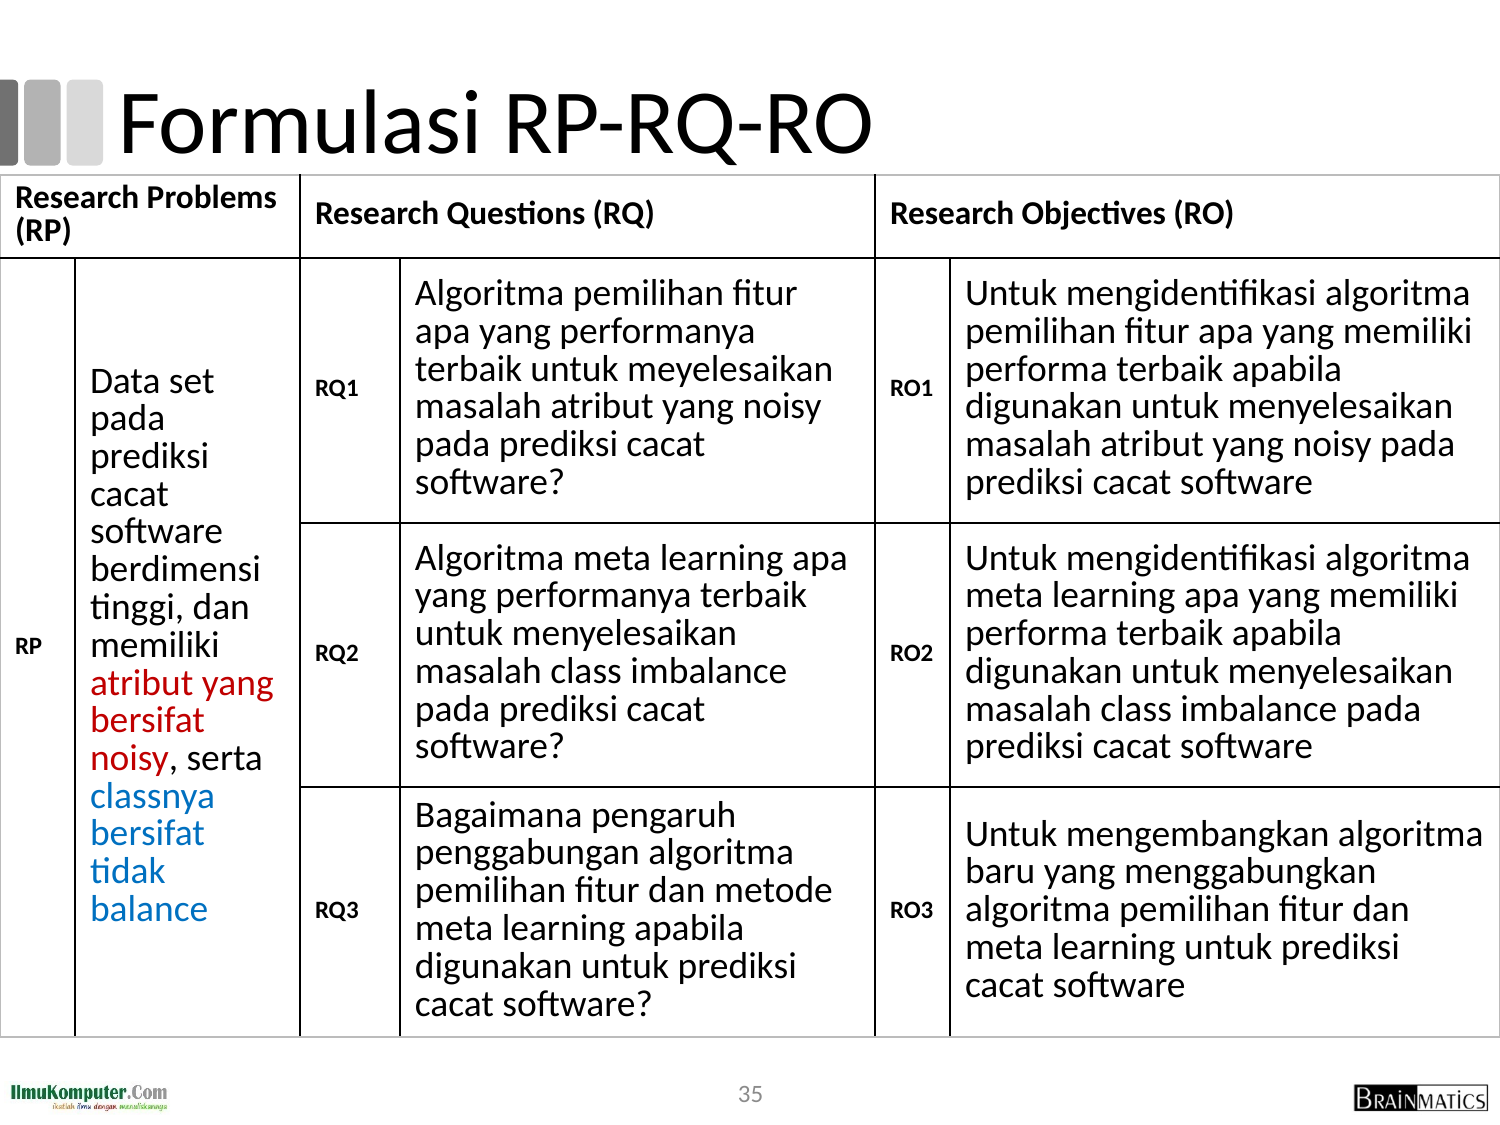

# Formulasi RP-RQ-RO
| Research Problems (RP) |  | Research Questions (RQ) |  | Research Objectives (RO) |  |
| --- | --- | --- | --- | --- | --- |
| RP | Data set pada prediksi cacat software berdimensi tinggi, dan memiliki atribut yang bersifat noisy, serta classnya bersifat tidak balance | RQ1 | Algoritma pemilihan fitur apa yang performanya terbaik untuk meyelesaikan masalah atribut yang noisy pada prediksi cacat software? | RO1 | Untuk mengidentifikasi algoritma pemilihan fitur apa yang memiliki performa terbaik apabila digunakan untuk menyelesaikan masalah atribut yang noisy pada prediksi cacat software |
|  |  | RQ2 | Algoritma meta learning apa yang performanya terbaik untuk menyelesaikan masalah class imbalance pada prediksi cacat software? | RO2 | Untuk mengidentifikasi algoritma meta learning apa yang memiliki performa terbaik apabila digunakan untuk menyelesaikan masalah class imbalance pada prediksi cacat software |
|  |  | RQ3 | Bagaimana pengaruh penggabungan algoritma pemilihan fitur dan metode meta learning apabila digunakan untuk prediksi cacat software? | RO3 | Untuk mengembangkan algoritma baru yang menggabungkan algoritma pemilihan fitur dan meta learning untuk prediksi cacat software |
35